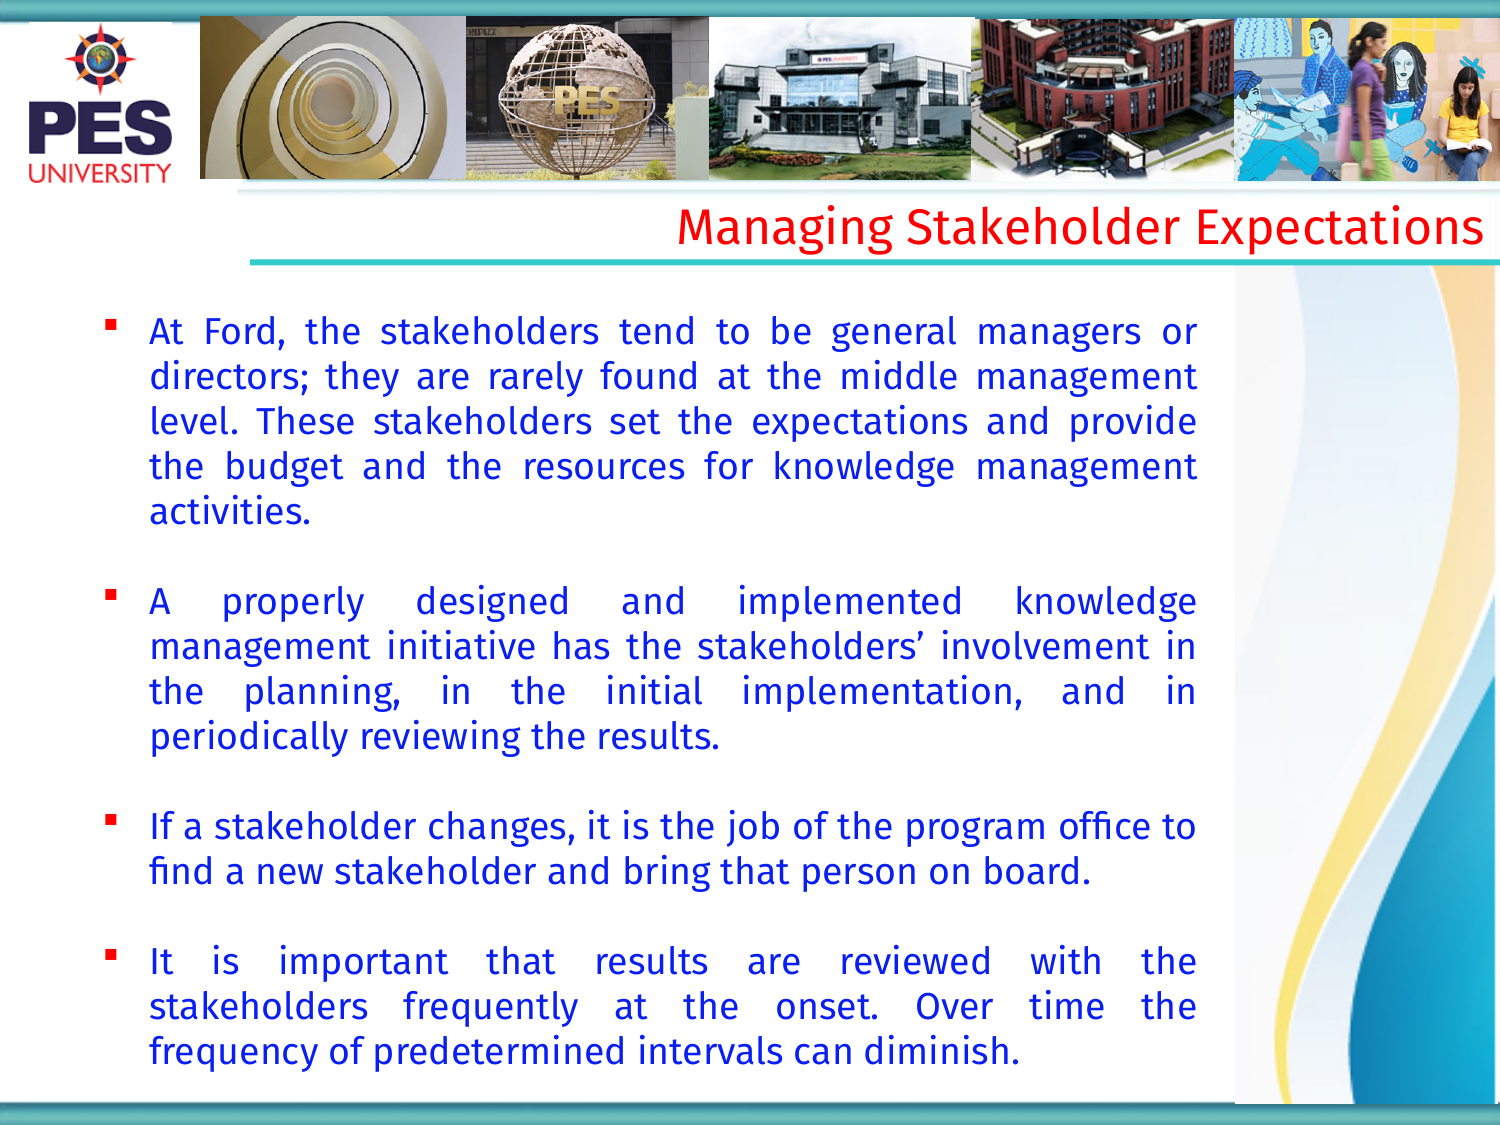

Managing Stakeholder Expectations

At Ford, the stakeholders tend to be general managers or directors; they are rarely found at the middle management level. These stakeholders set the expectations and provide the budget and the resources for knowledge management activities.

A properly designed and implemented knowledge management initiative has the stakeholders’ involvement in the planning, in the initial implementation, and in periodically reviewing the results.

If a stakeholder changes, it is the job of the program office to find a new stakeholder and bring that person on board.

It is important that results are reviewed with the stakeholders frequently at the onset. Over time the frequency of predetermined intervals can diminish.